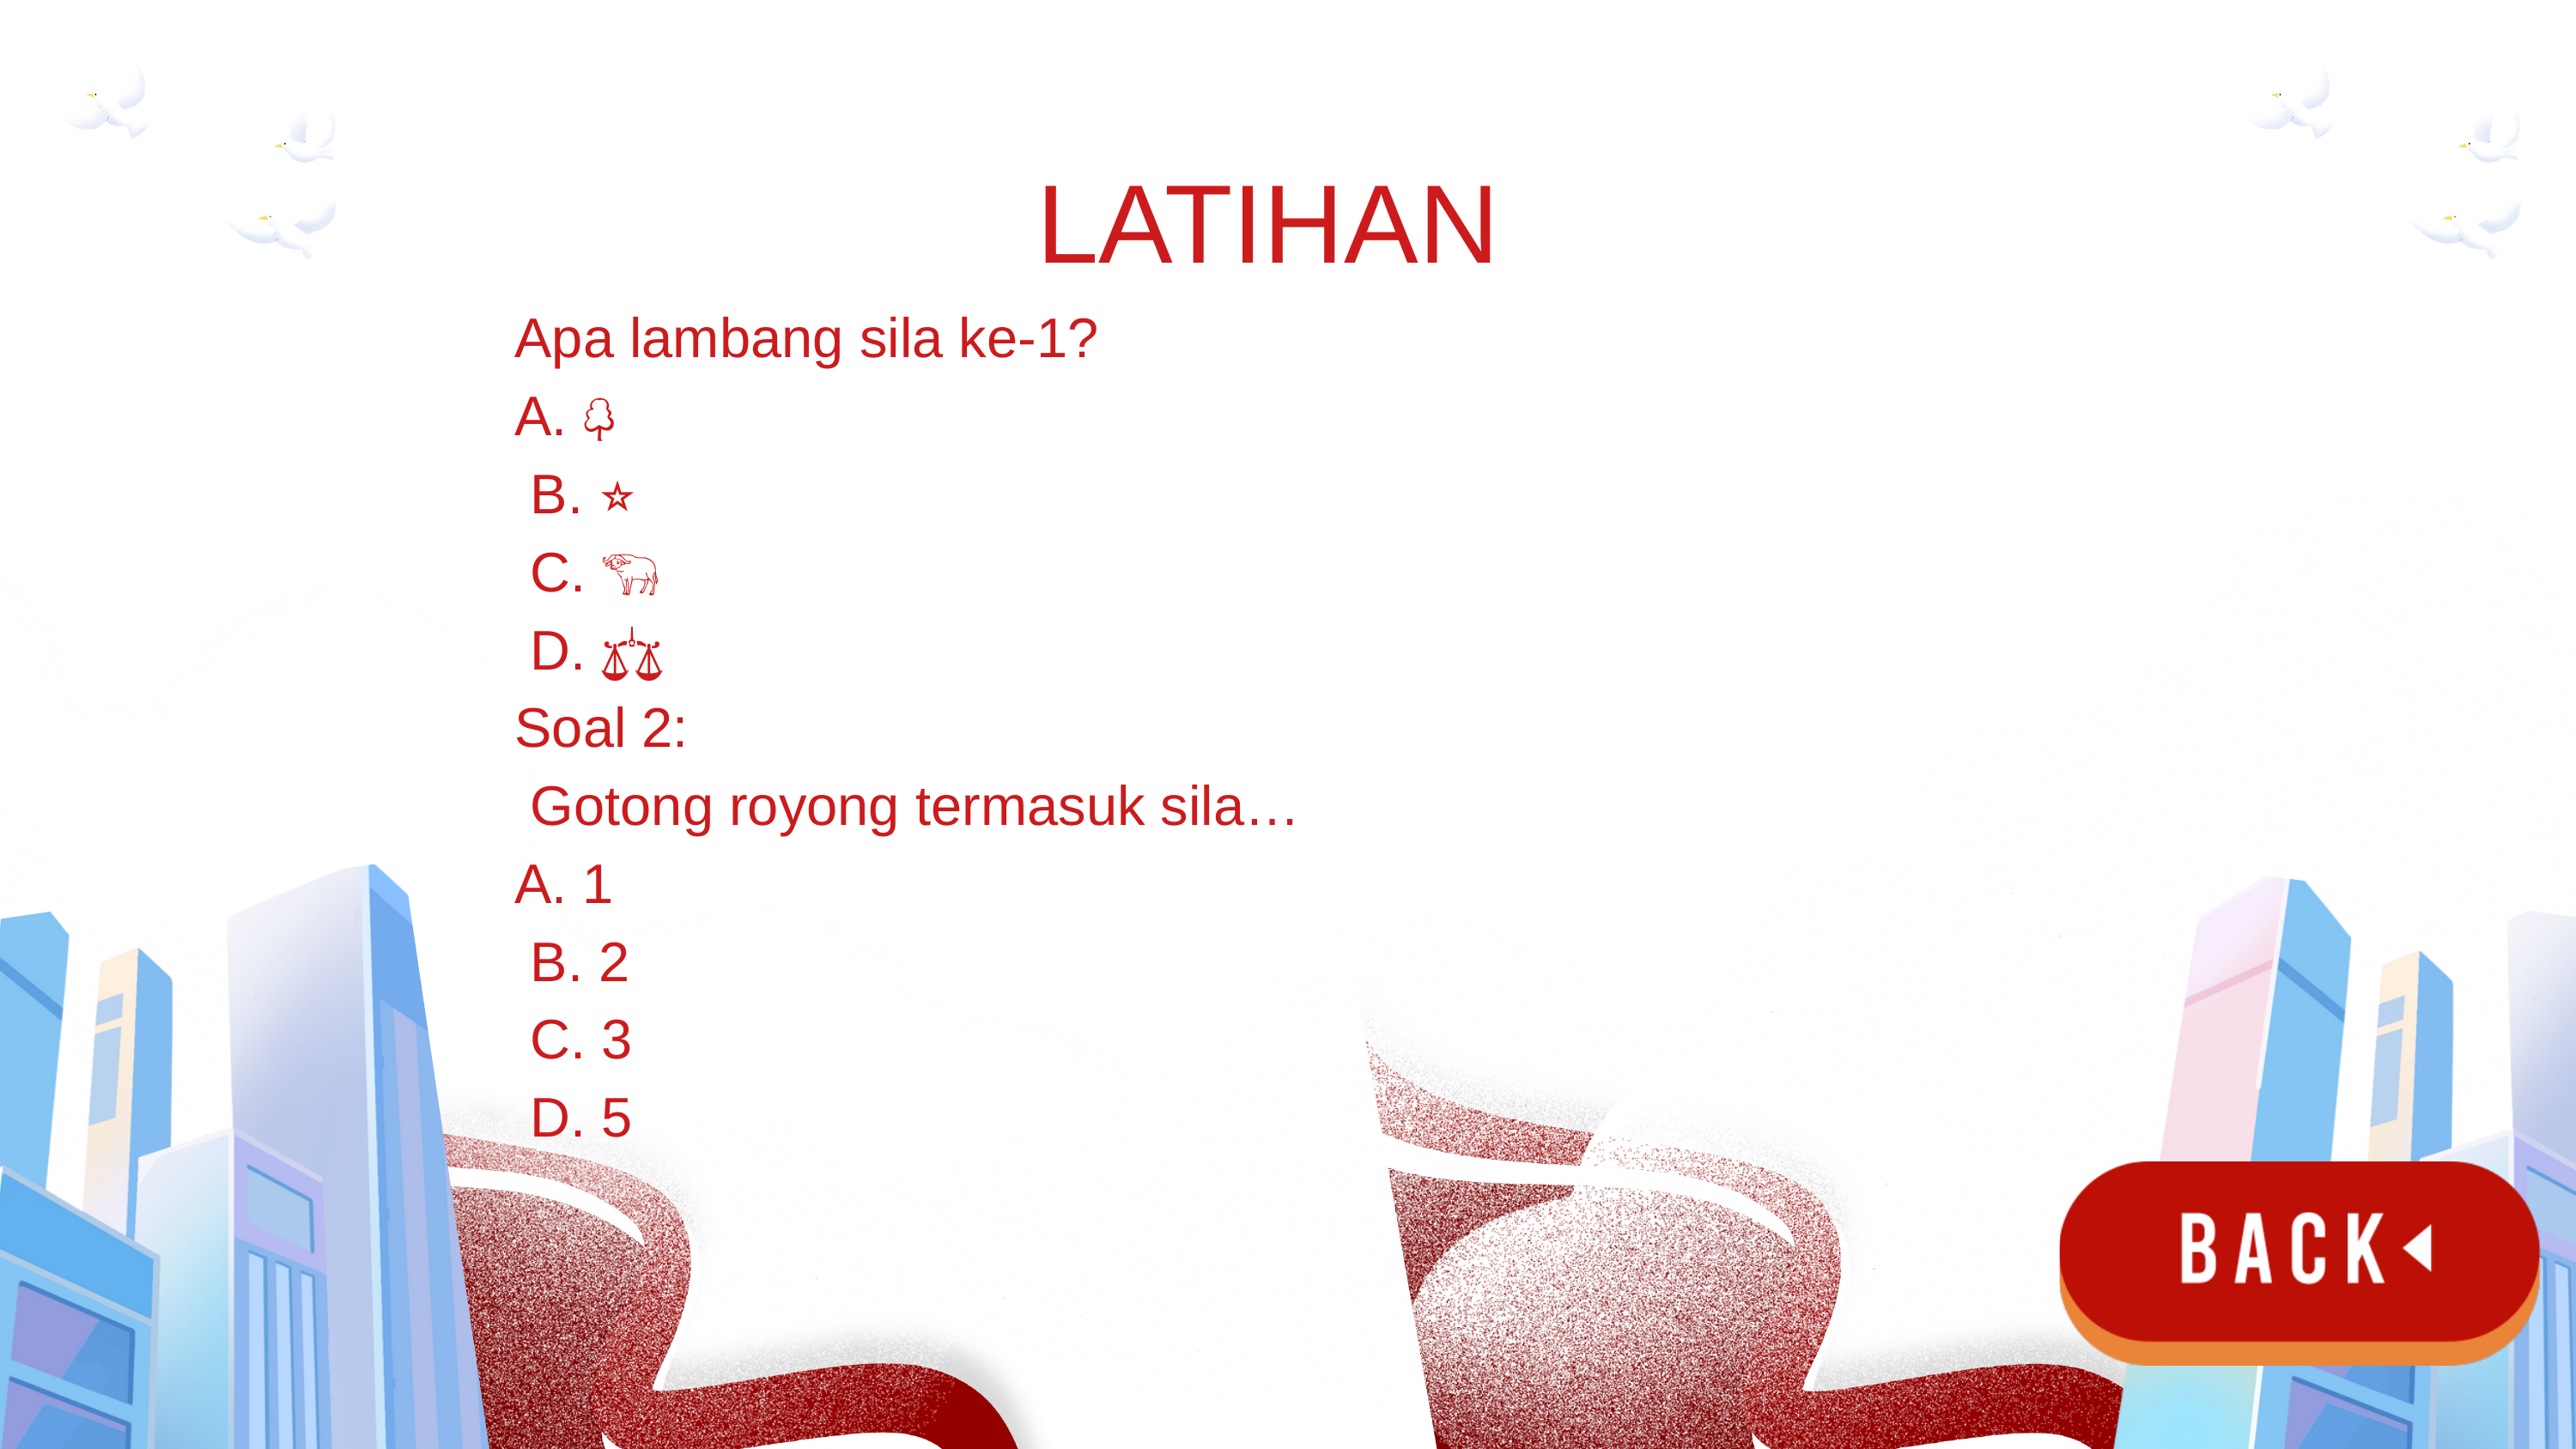

LATIHAN
Apa lambang sila ke-1?
A. 🌳
 B. ⭐
 C. 🐃
 D. ⚖️
Soal 2:
 Gotong royong termasuk sila…
A. 1
 B. 2
 C. 3
 D. 5